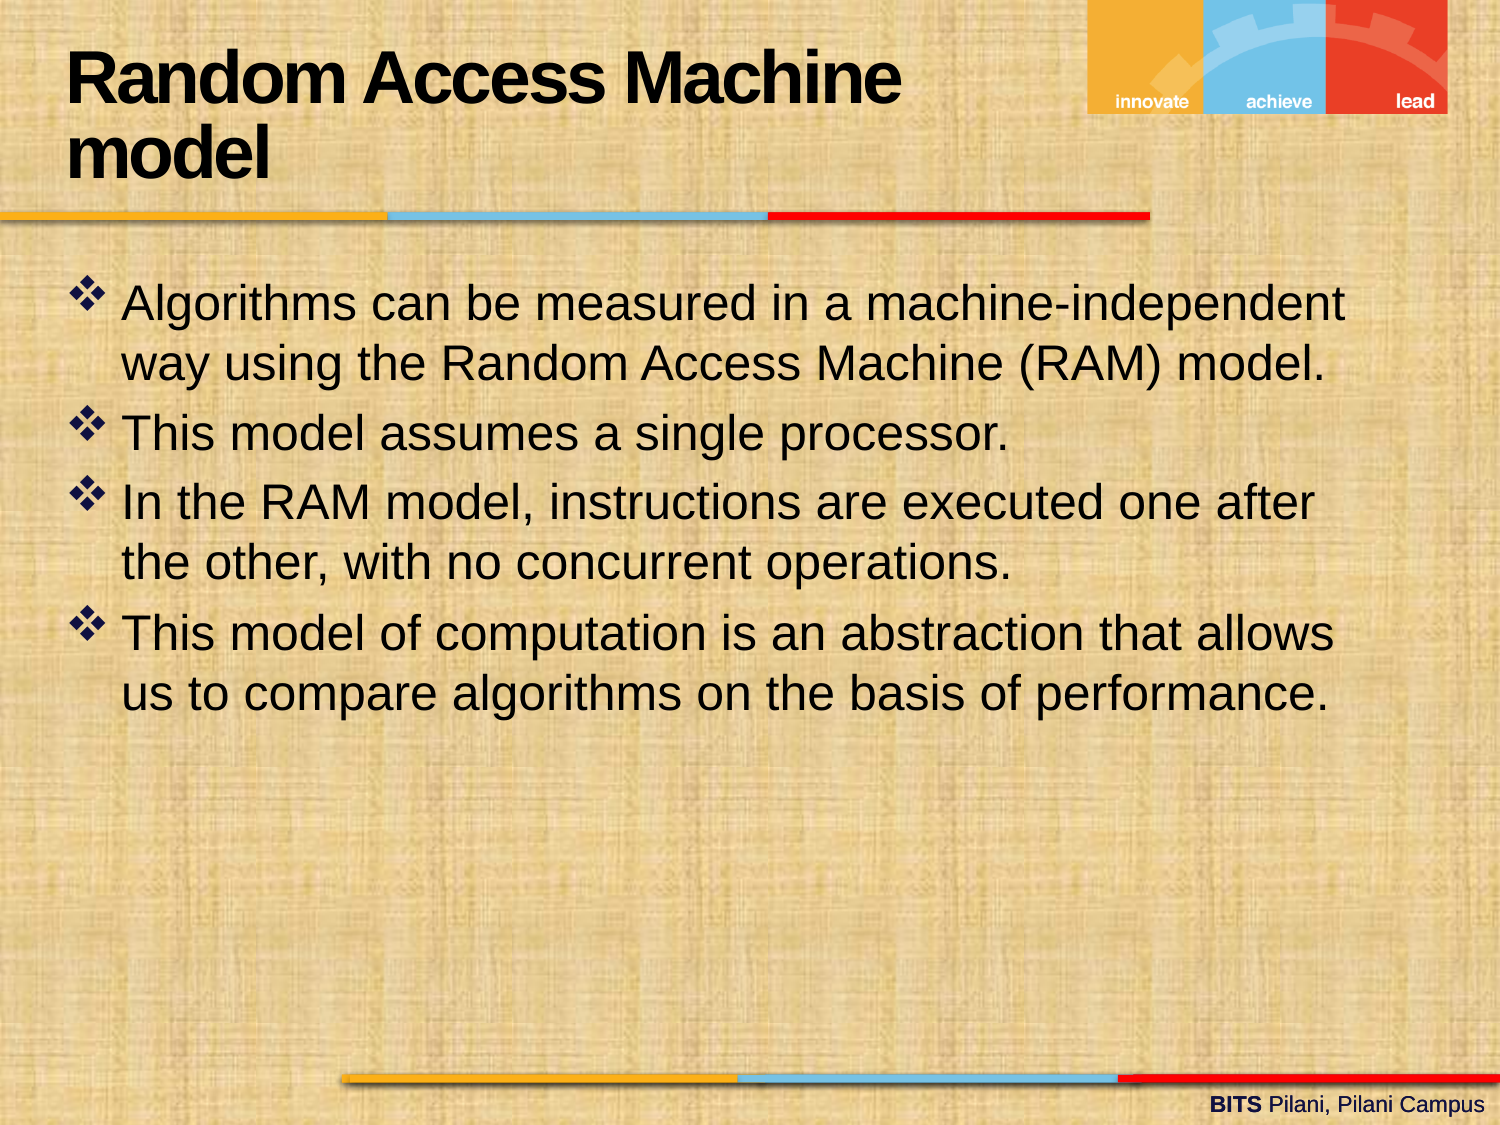

Random Access Machine model
Algorithms can be measured in a machine-independent way using the Random Access Machine (RAM) model.
This model assumes a single processor.
In the RAM model, instructions are executed one after the other, with no concurrent operations.
This model of computation is an abstraction that allows us to compare algorithms on the basis of performance.